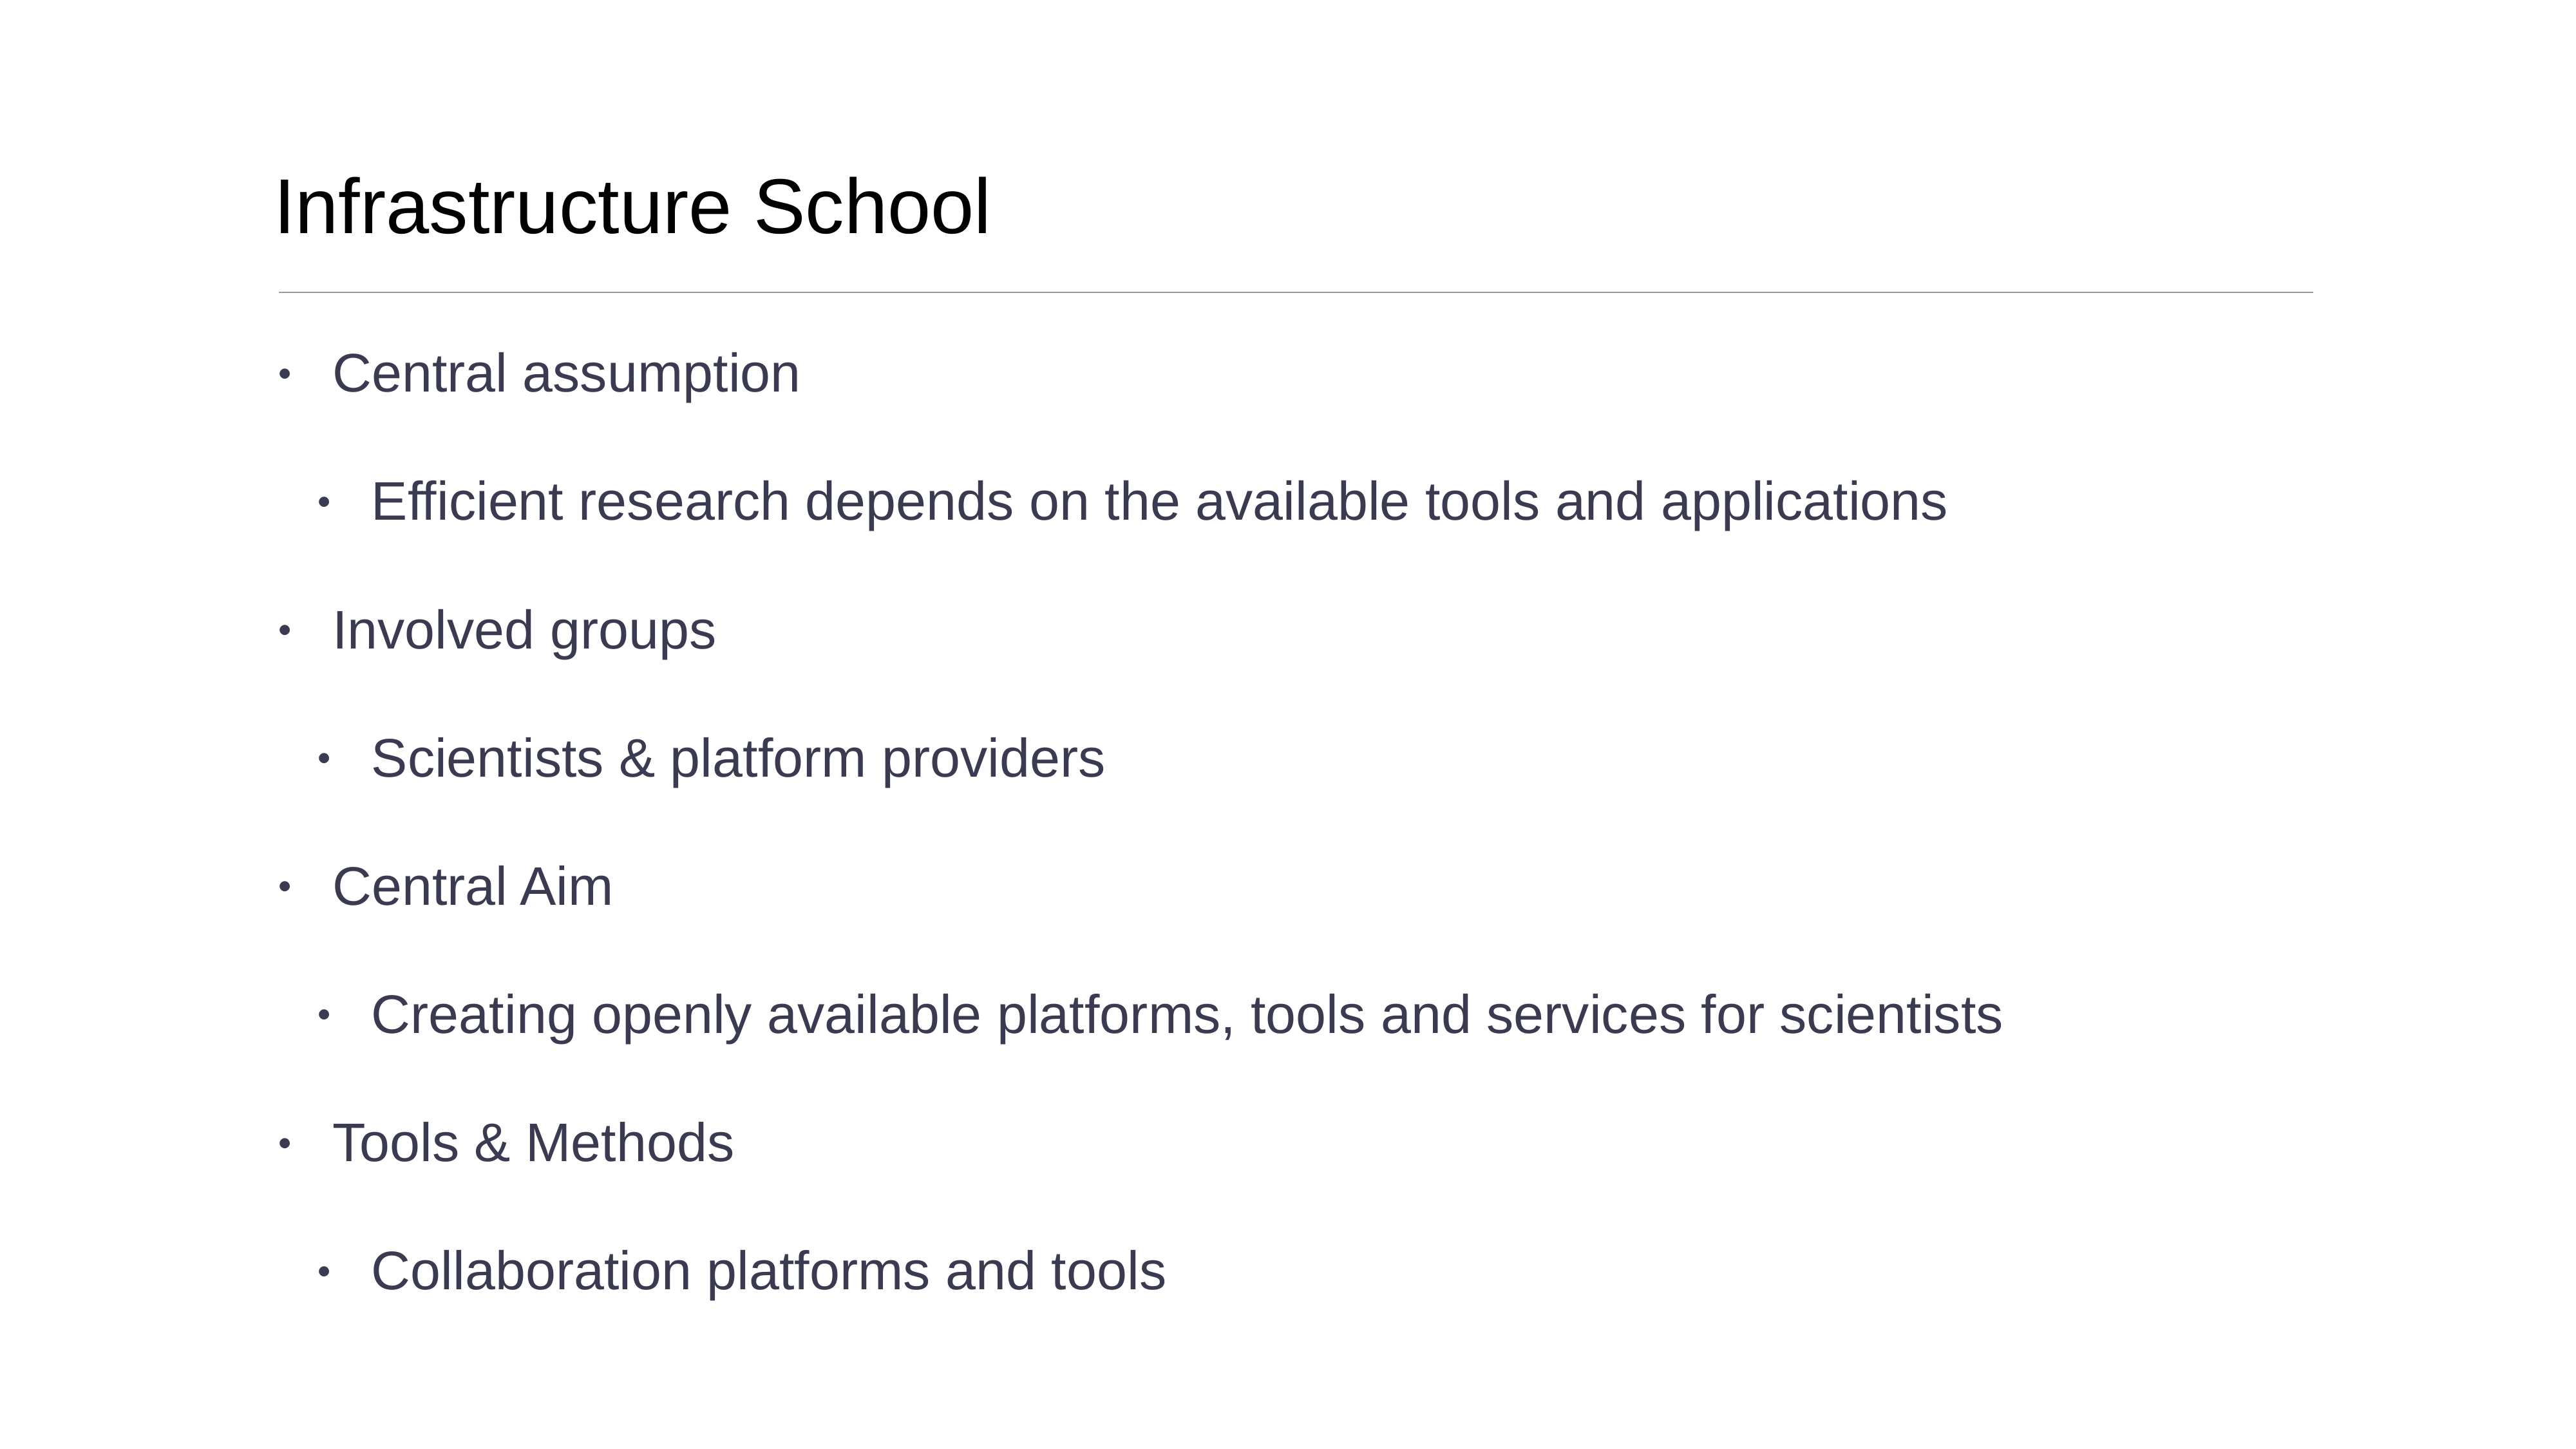

# Infrastructure School
Central assumption
Efficient research depends on the available tools and applications
Involved groups
Scientists & platform providers
Central Aim
Creating openly available platforms, tools and services for scientists
Tools & Methods
Collaboration platforms and tools